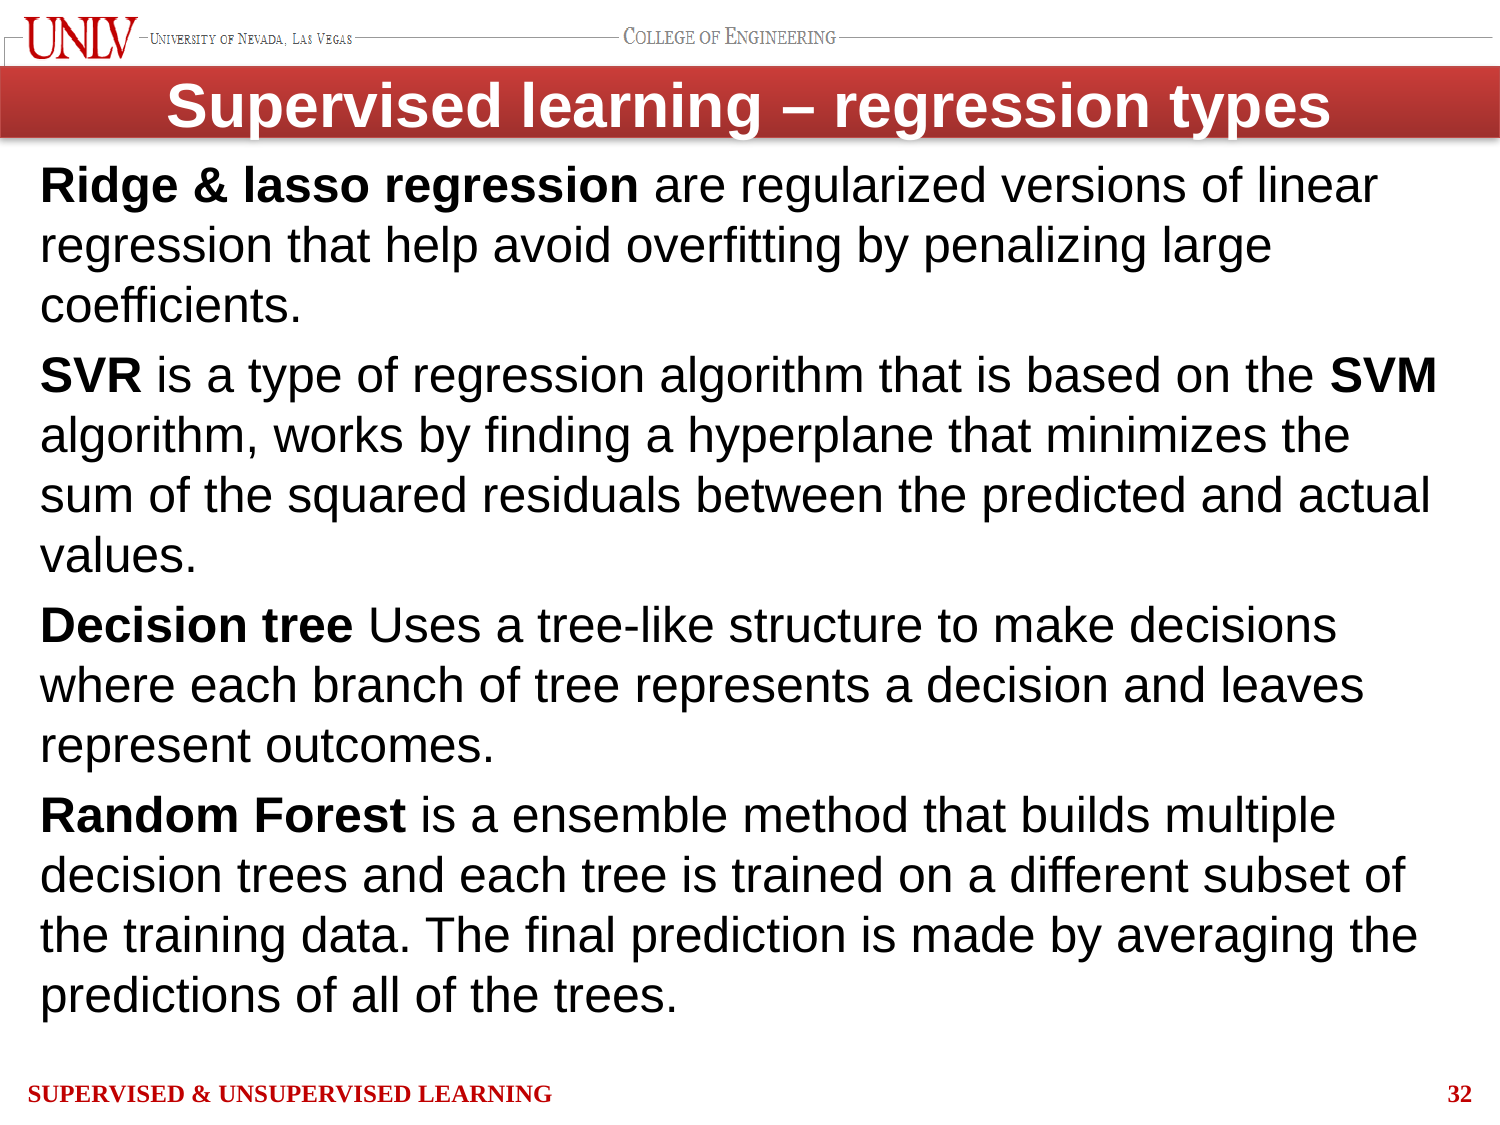

# Supervised learning – regression types
Ridge & lasso regression are regularized versions of linear regression that help avoid overfitting by penalizing large coefficients.
SVR is a type of regression algorithm that is based on the SVM algorithm, works by finding a hyperplane that minimizes the sum of the squared residuals between the predicted and actual values.
Decision tree Uses a tree-like structure to make decisions where each branch of tree represents a decision and leaves represent outcomes.
Random Forest is a ensemble method that builds multiple decision trees and each tree is trained on a different subset of the training data. The final prediction is made by averaging the predictions of all of the trees.
Supervised & Unsupervised Learning
32